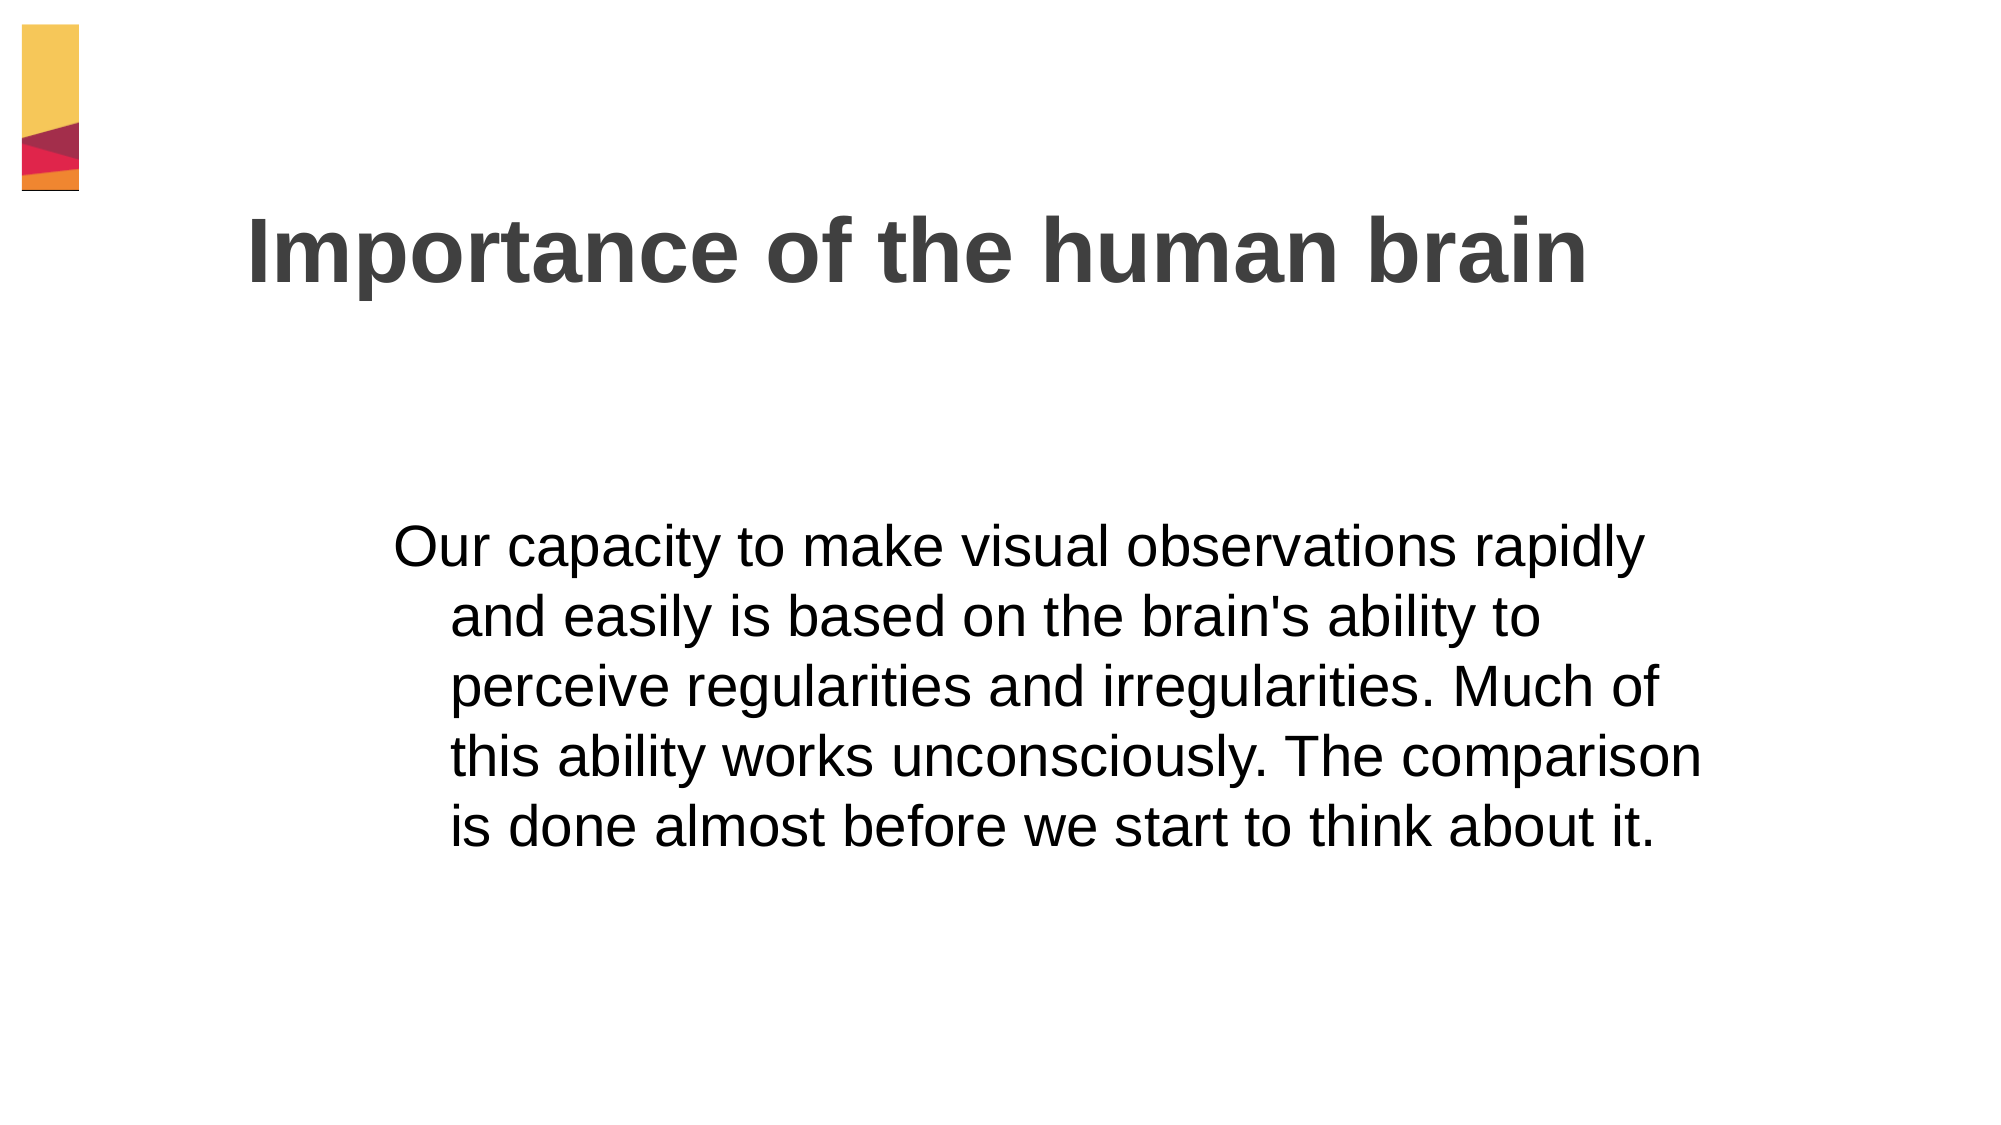

# Importance of the human brain
Our capacity to make visual observations rapidly and easily is based on the brain's ability to perceive regularities and irregularities. Much of this ability works unconsciously. The comparison is done almost before we start to think about it.